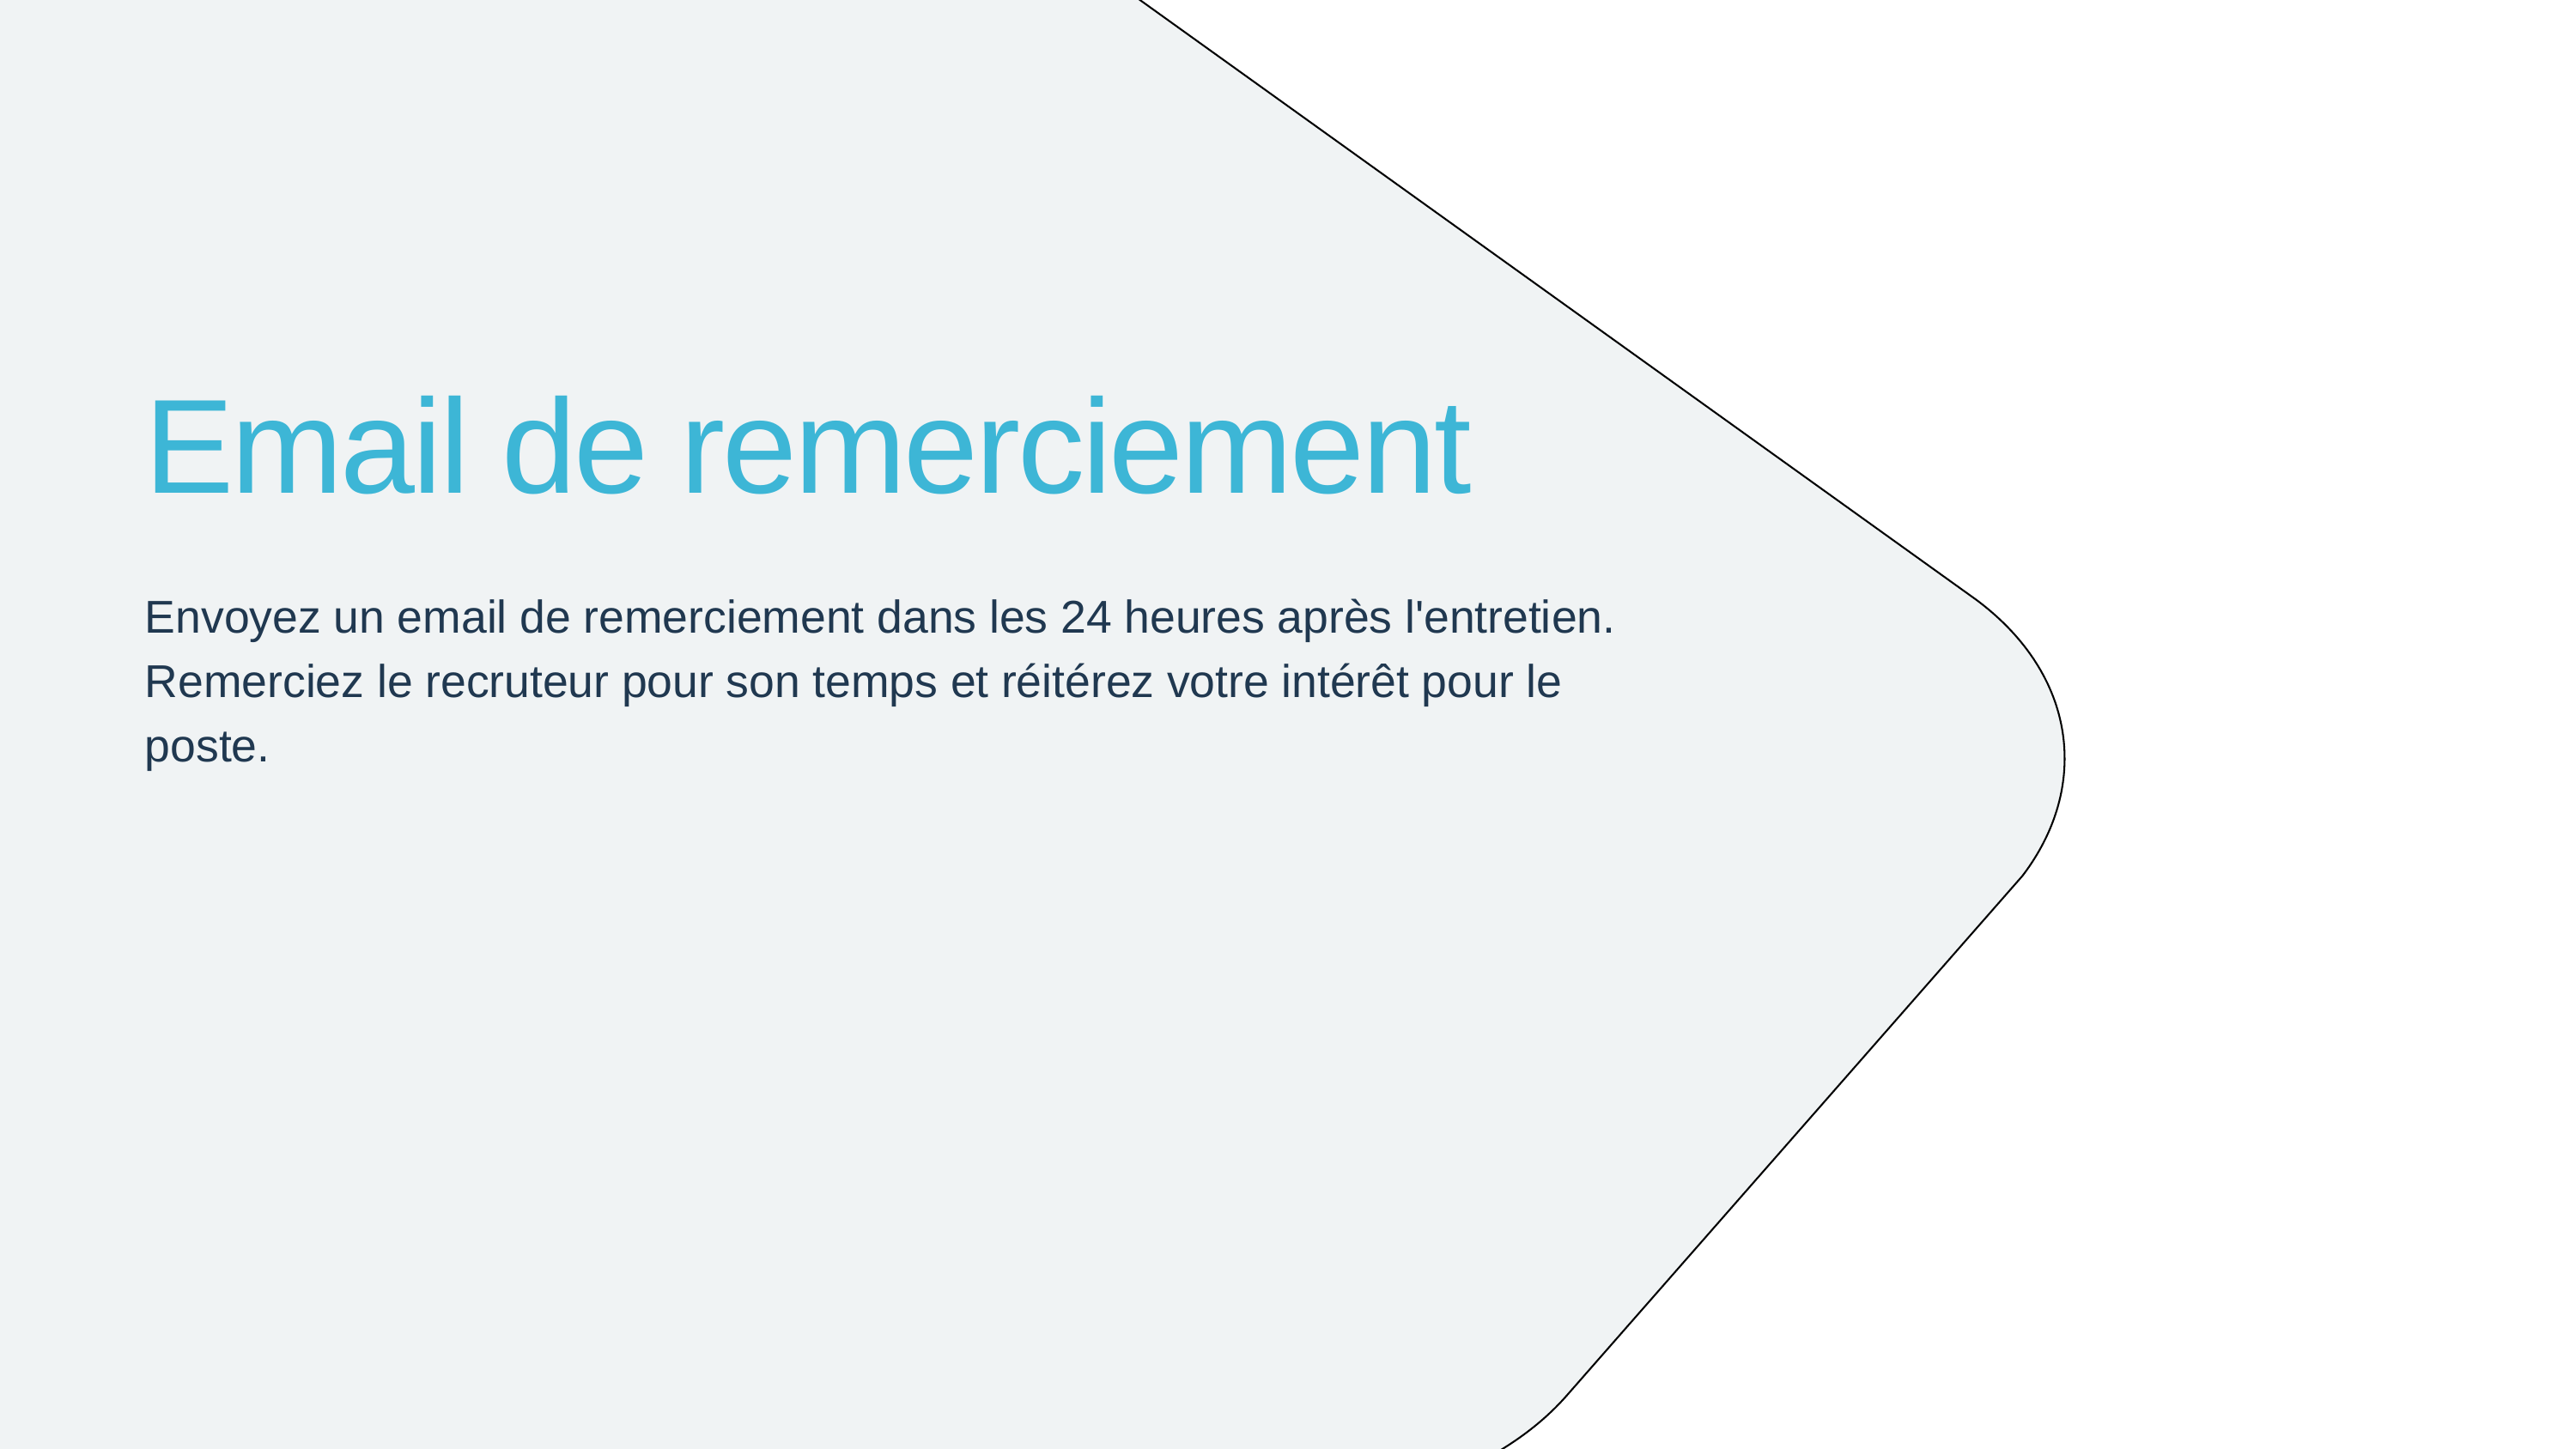

Email de remerciement
Envoyez un email de remerciement dans les 24 heures après l'entretien. Remerciez le recruteur pour son temps et réitérez votre intérêt pour le poste.